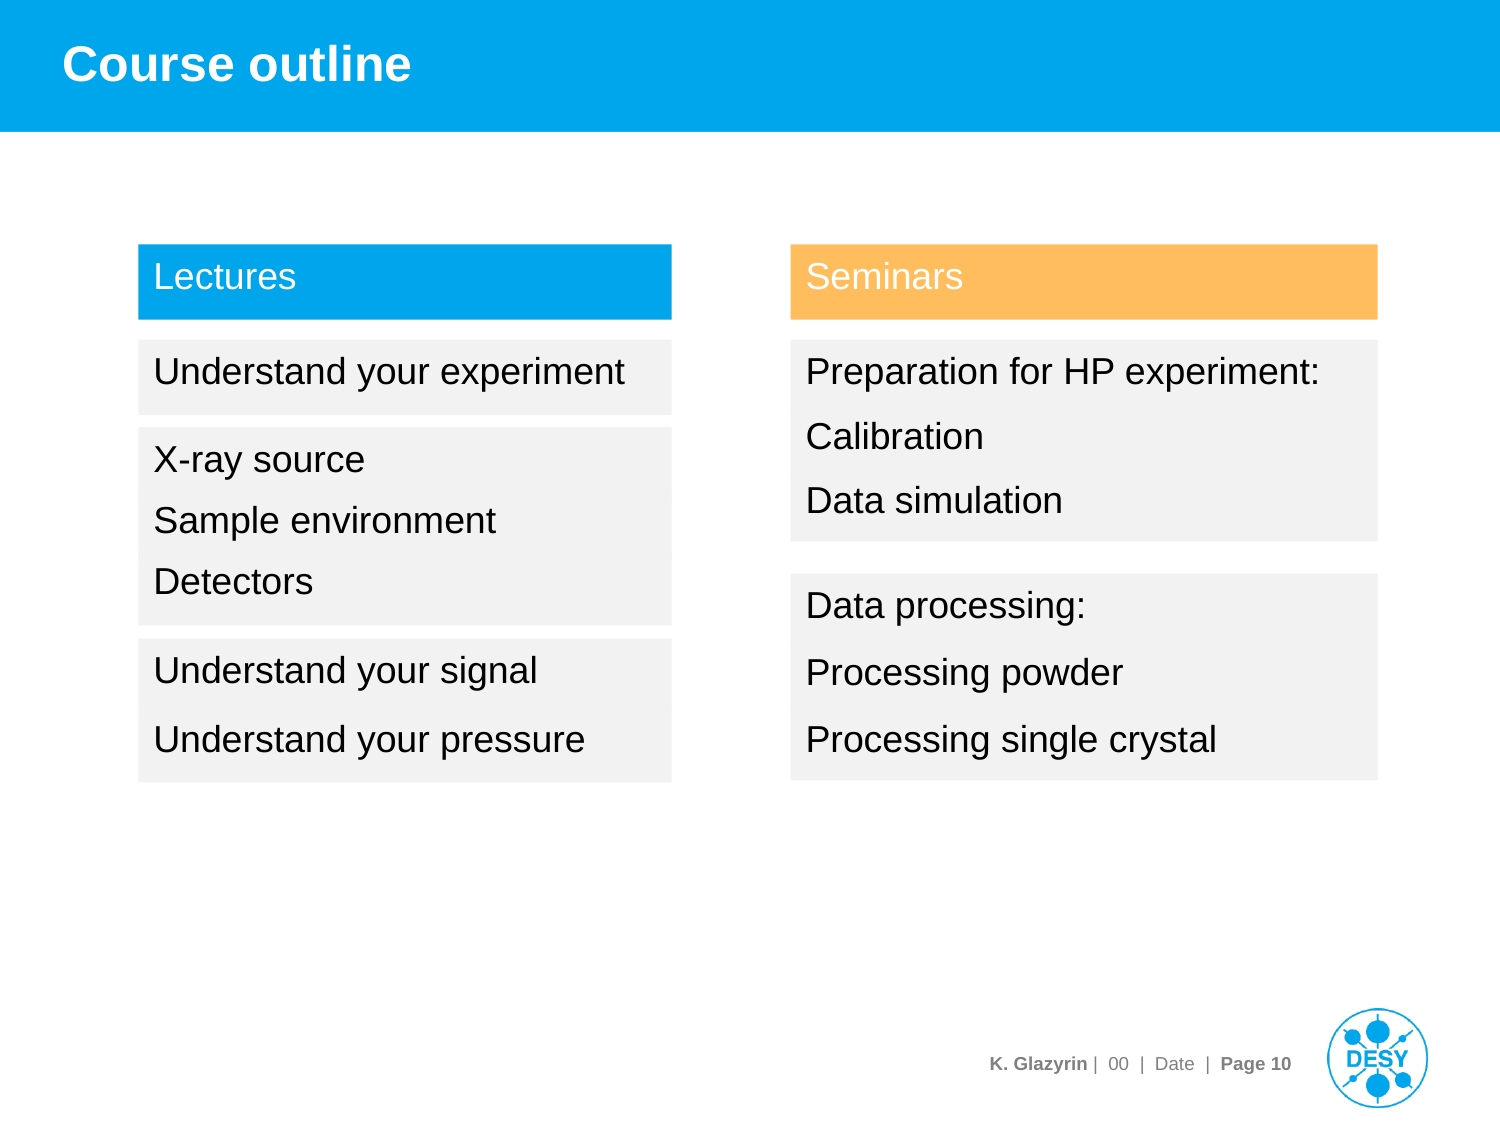

# Course outline
Lectures
Seminars
Understand your experiment
Preparation for HP experiment:
Calibration
X-ray source
Data simulation
Sample environment
Detectors
Data processing:
Understand your signal
Processing powder
Understand your pressure
Processing single crystal